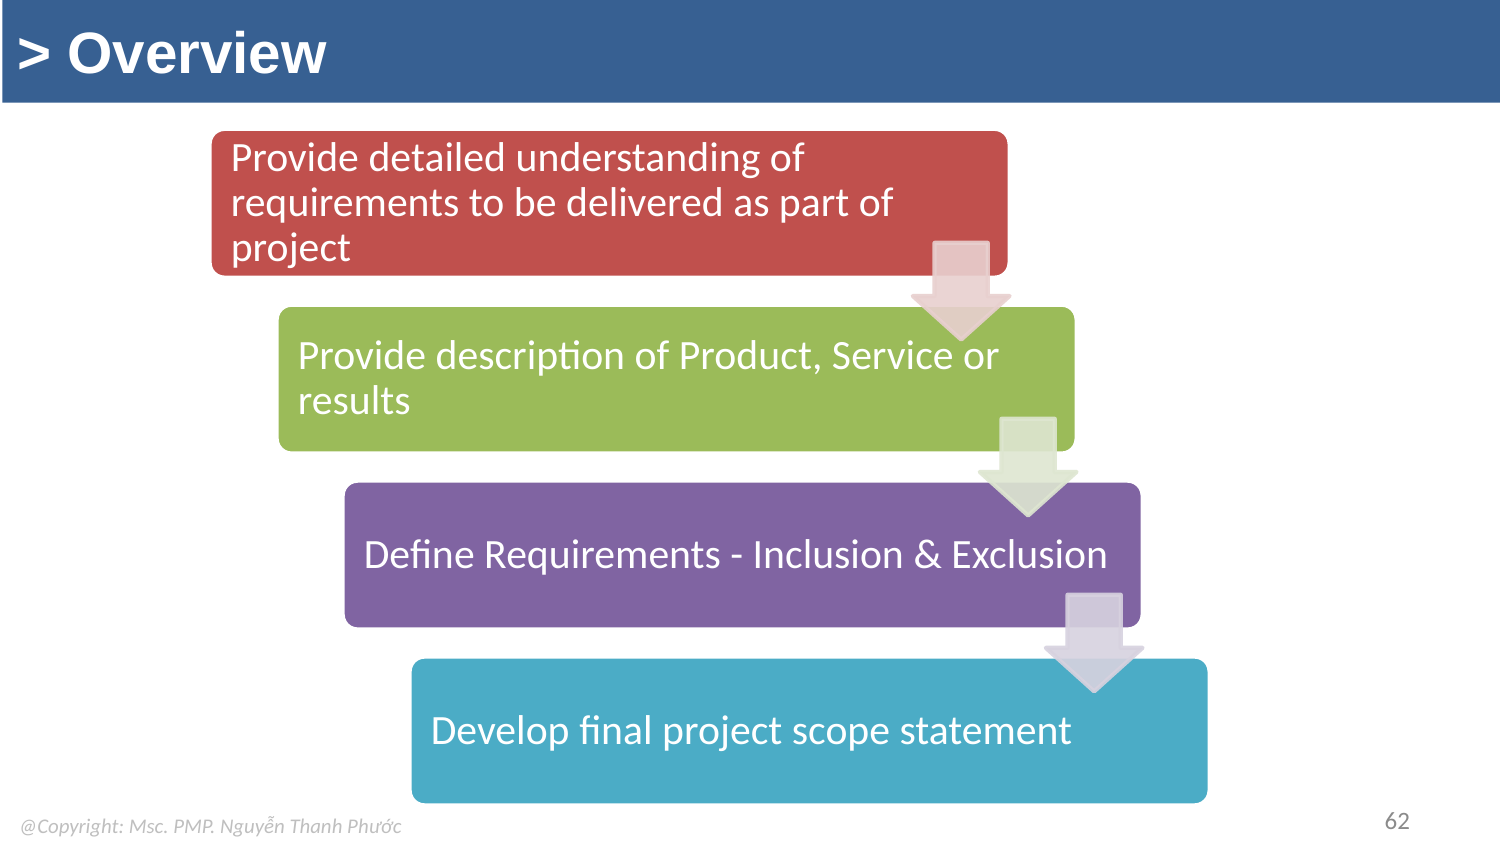

# > Overview

Provide detailed understanding of requirements to be delivered as part of project
Provide description of Product, Service or results
Define Requirements - Inclusion & Exclusion
Develop final project scope statement

62